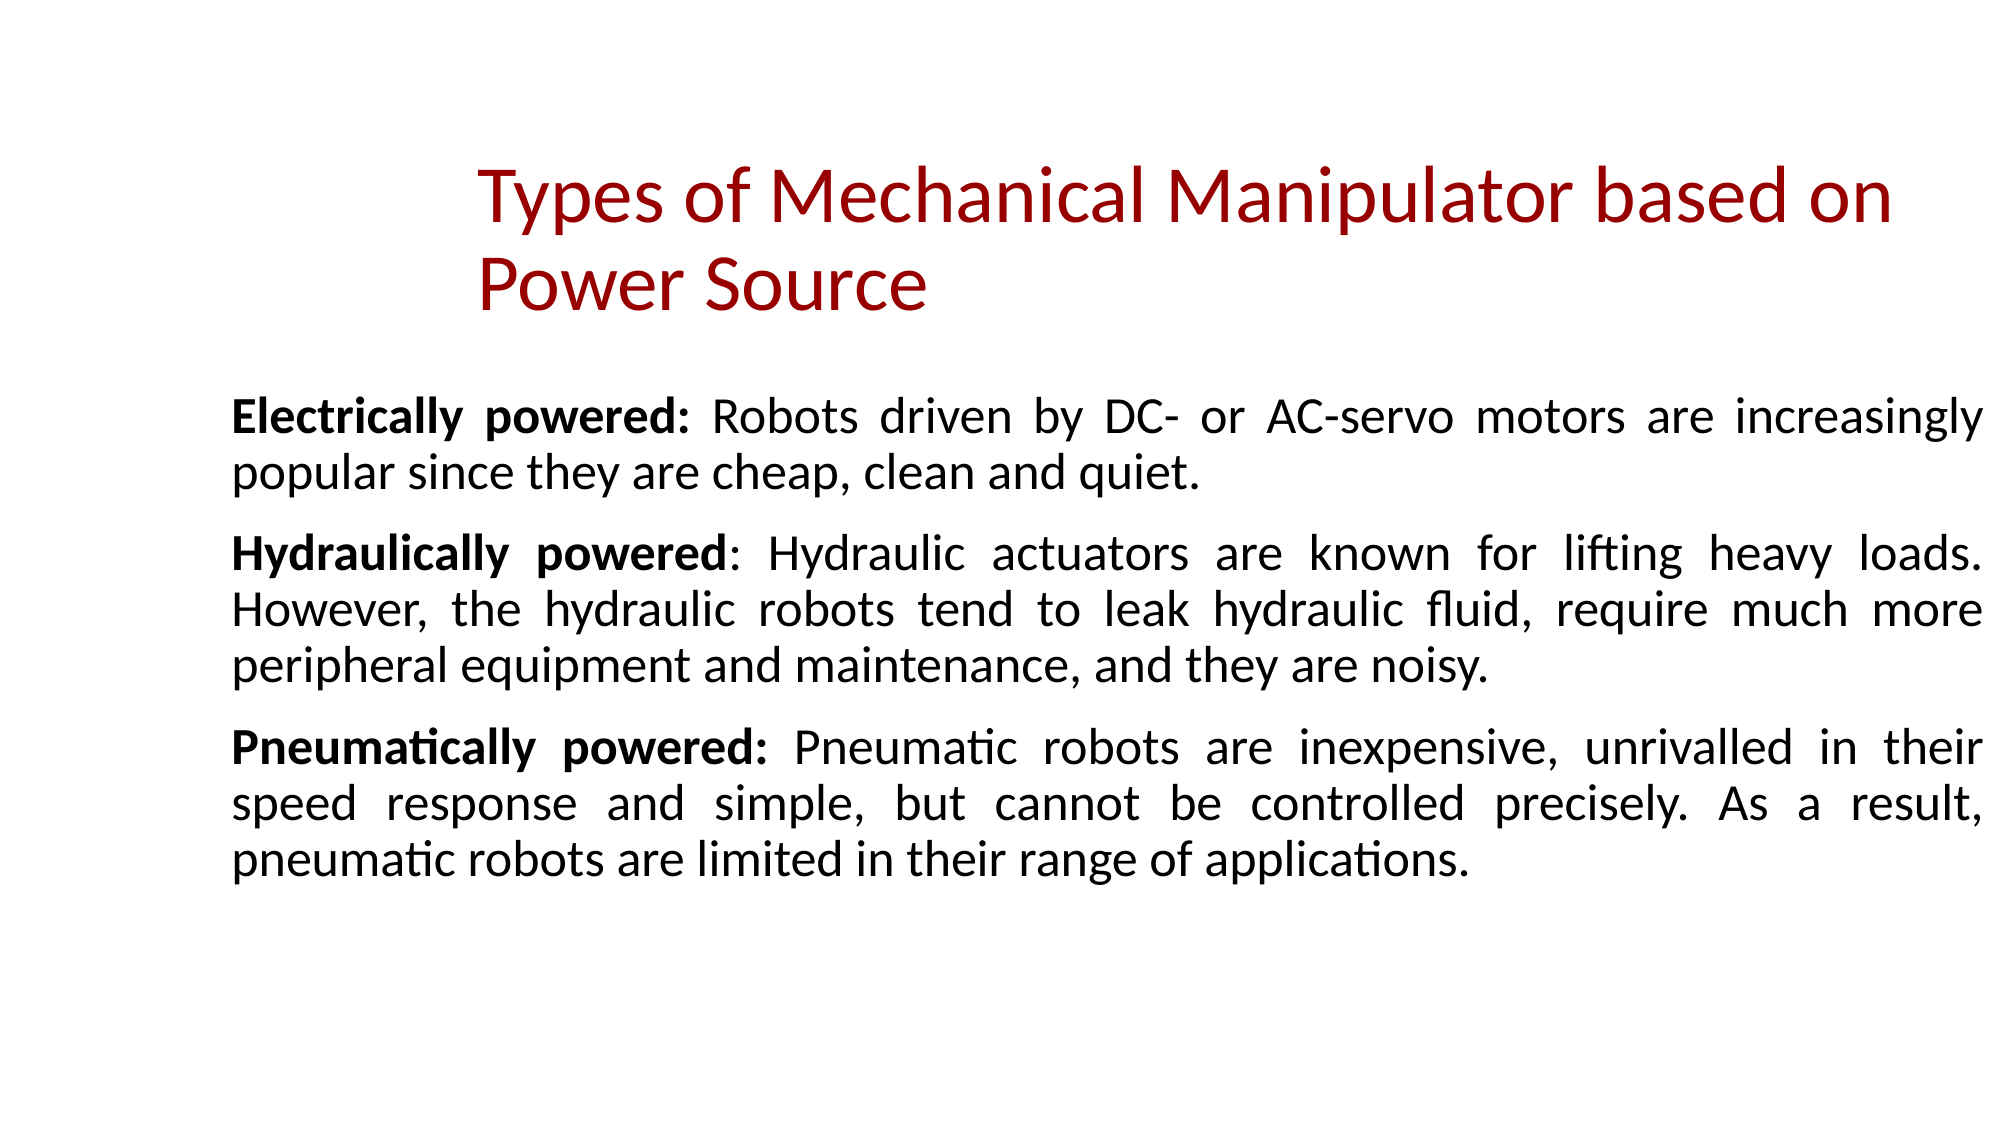

Types of Mechanical Manipulator based on Power Source
Electrically powered: Robots driven by DC- or AC-servo motors are increasingly popular since they are cheap, clean and quiet.
Hydraulically powered: Hydraulic actuators are known for lifting heavy loads. However, the hydraulic robots tend to leak hydraulic fluid, require much more peripheral equipment and maintenance, and they are noisy.
Pneumatically powered: Pneumatic robots are inexpensive, unrivalled in their speed response and simple, but cannot be controlled precisely. As a result, pneumatic robots are limited in their range of applications.